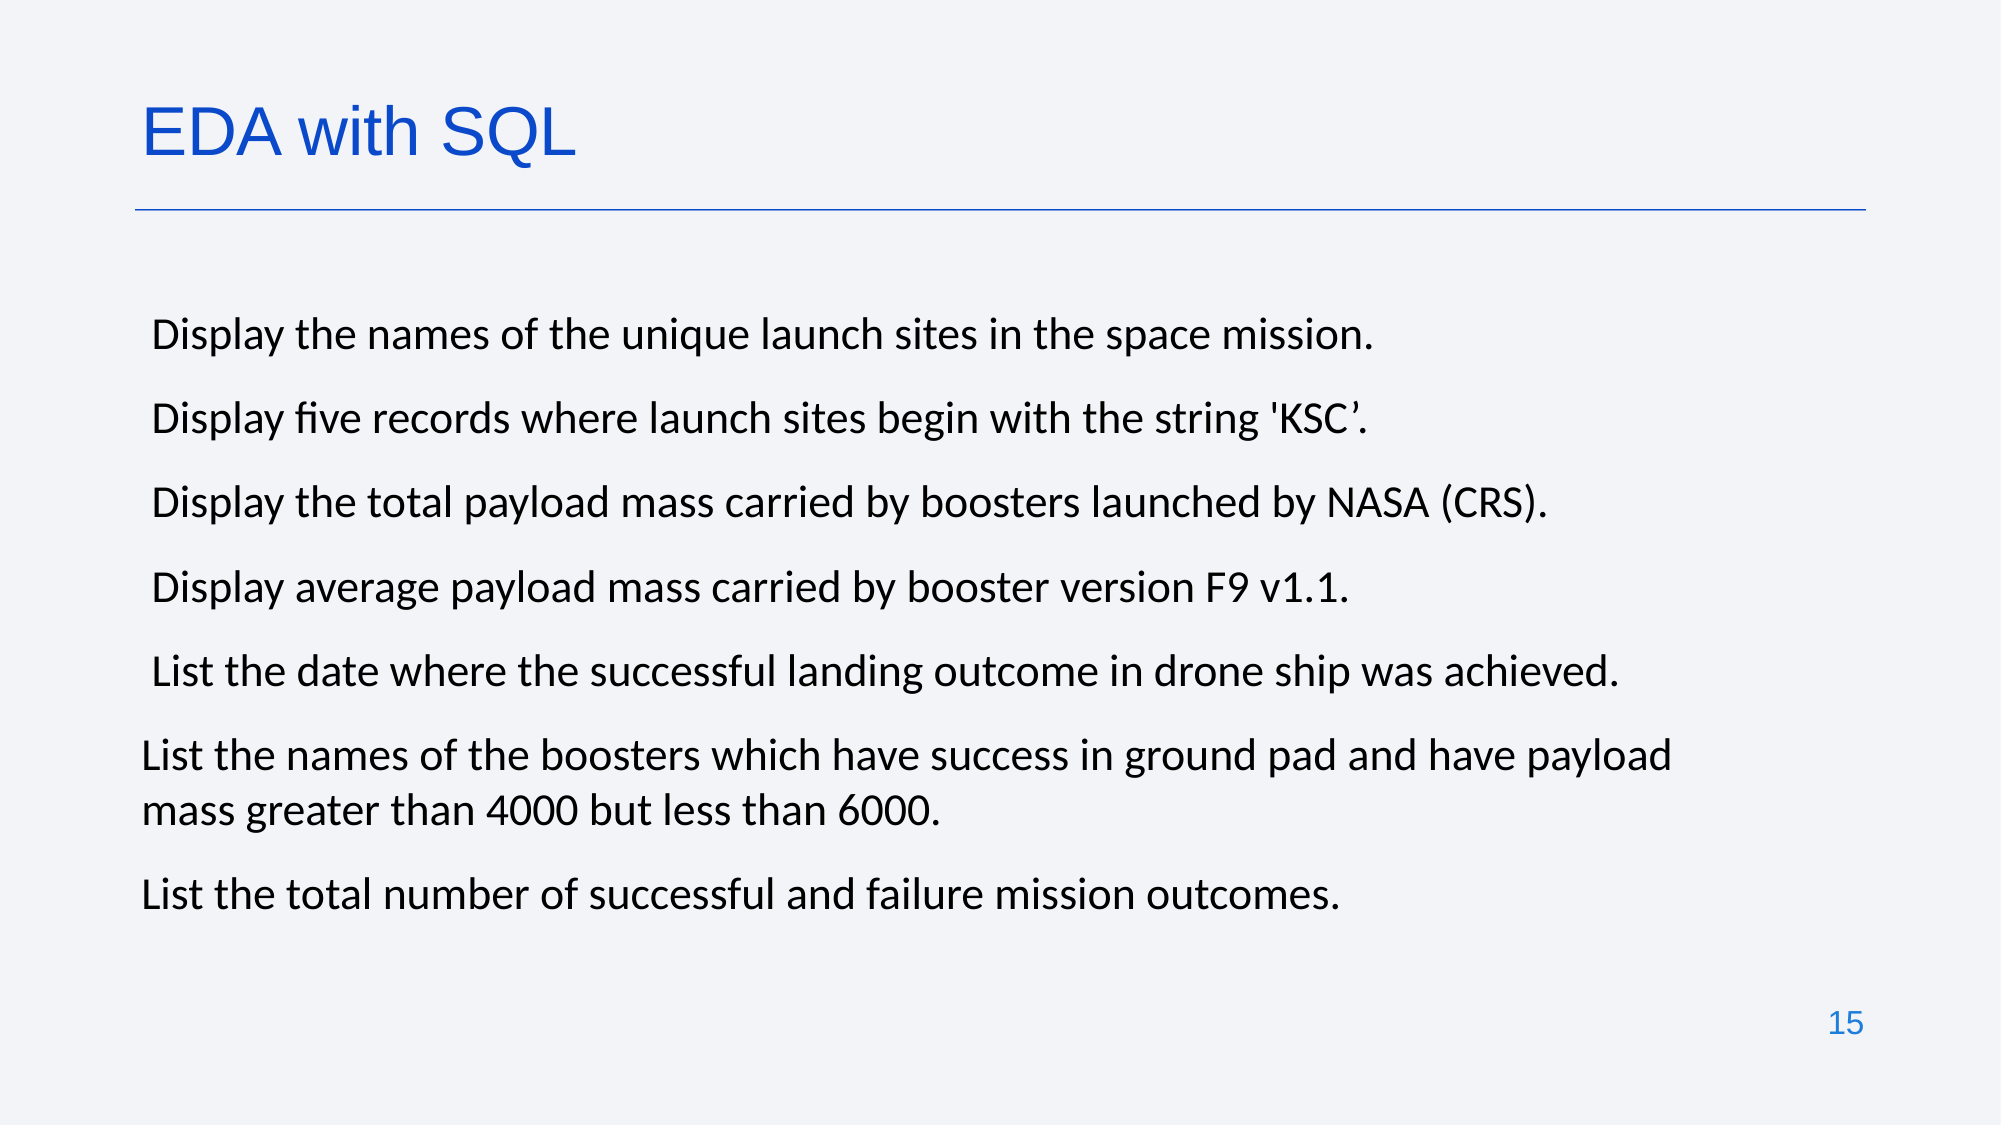

EDA with SQL
 Display the names of the unique launch sites in the space mission.
 Display five records where launch sites begin with the string 'KSC’.
 Display the total payload mass carried by boosters launched by NASA (CRS).
 Display average payload mass carried by booster version F9 v1.1.
 List the date where the successful landing outcome in drone ship was achieved.
List the names of the boosters which have success in ground pad and have payload mass greater than 4000 but less than 6000.
List the total number of successful and failure mission outcomes.

15